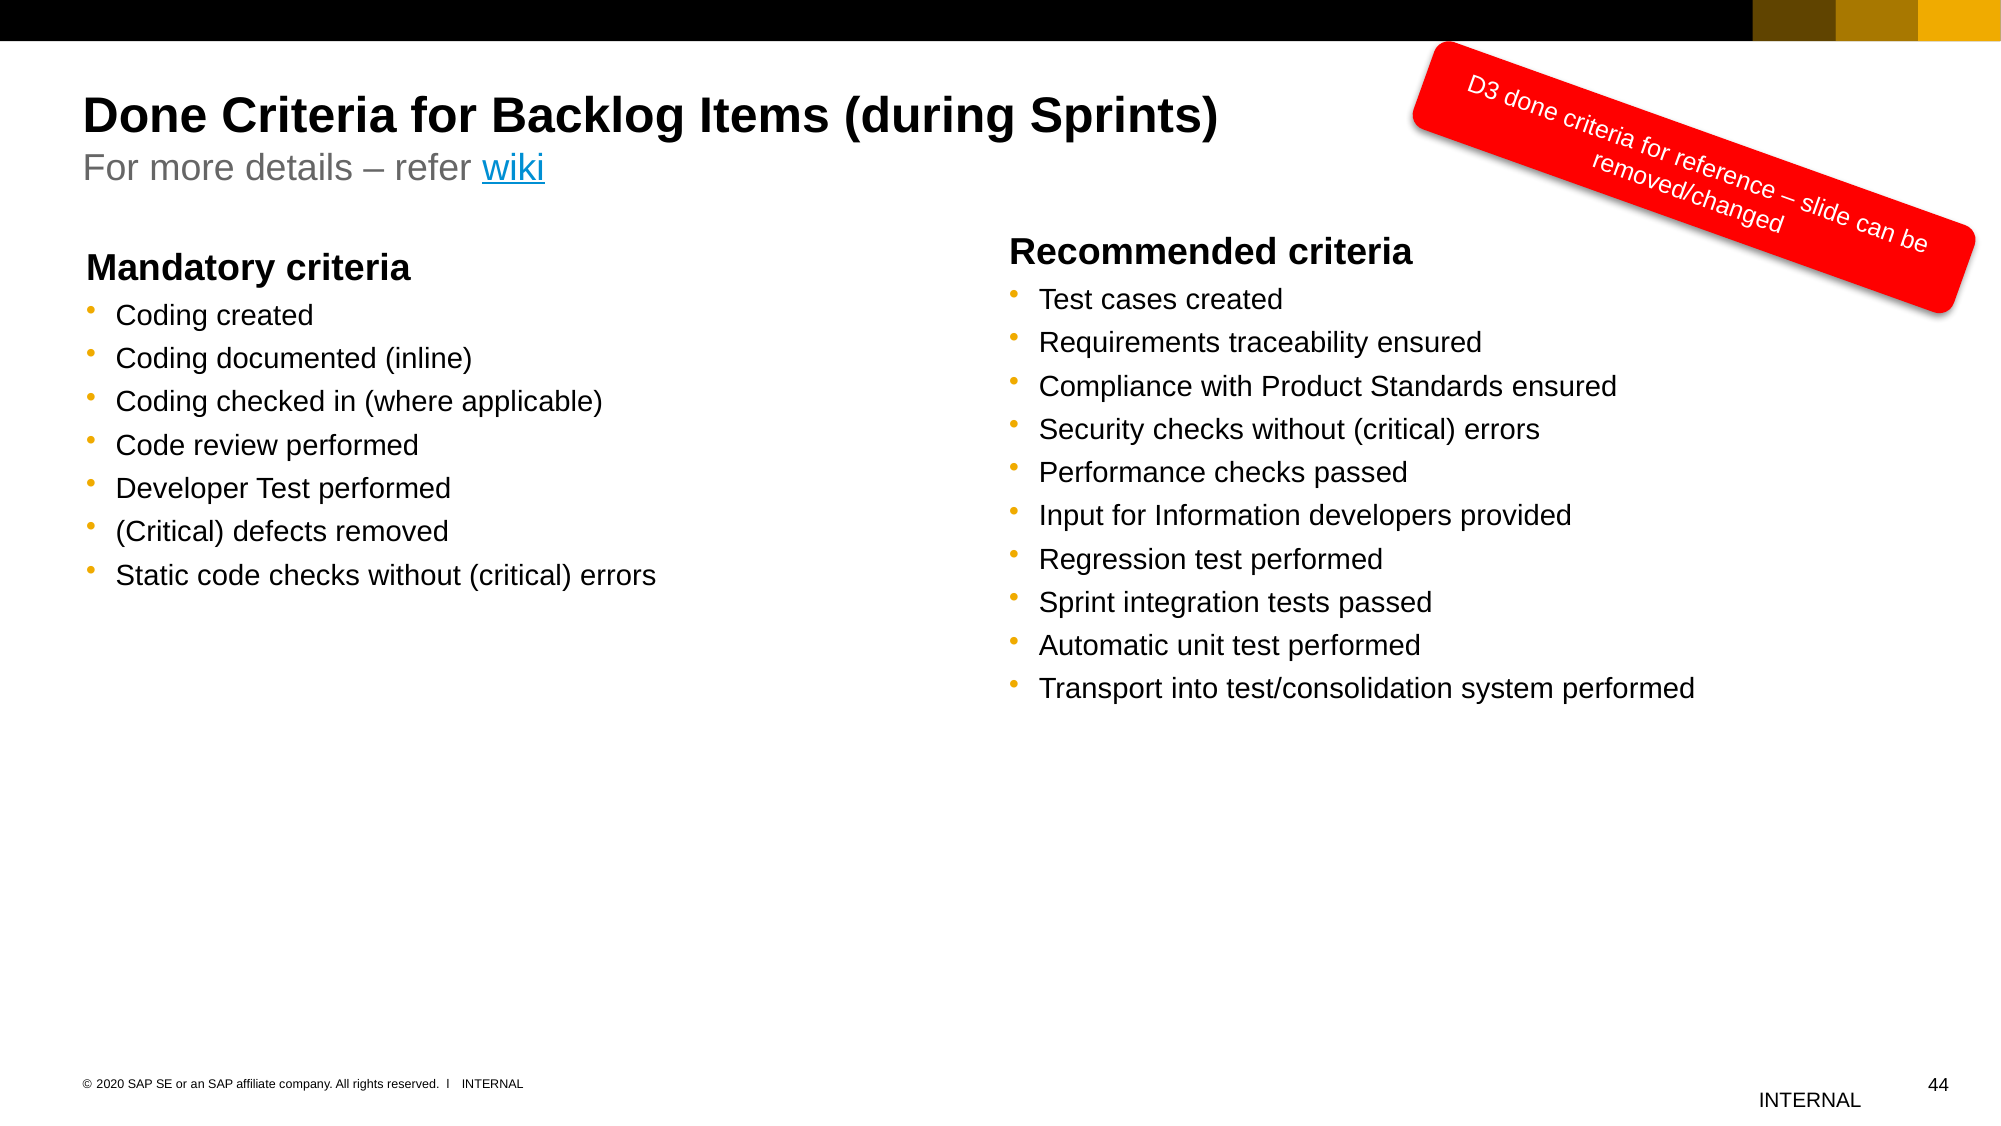

# Done Criteria for Backlog Items (during Sprints) For more details – refer wiki
D3 done criteria for reference – slide can be removed/changed
Recommended criteria
Test cases created
Requirements traceability ensured
Compliance with Product Standards ensured
Security checks without (critical) errors
Performance checks passed
Input for Information developers provided
Regression test performed
Sprint integration tests passed
Automatic unit test performed
Transport into test/consolidation system performed

Mandatory criteria
Coding created
Coding documented (inline)
Coding checked in (where applicable)
Code review performed
Developer Test performed
(Critical) defects removed
Static code checks without (critical) errors